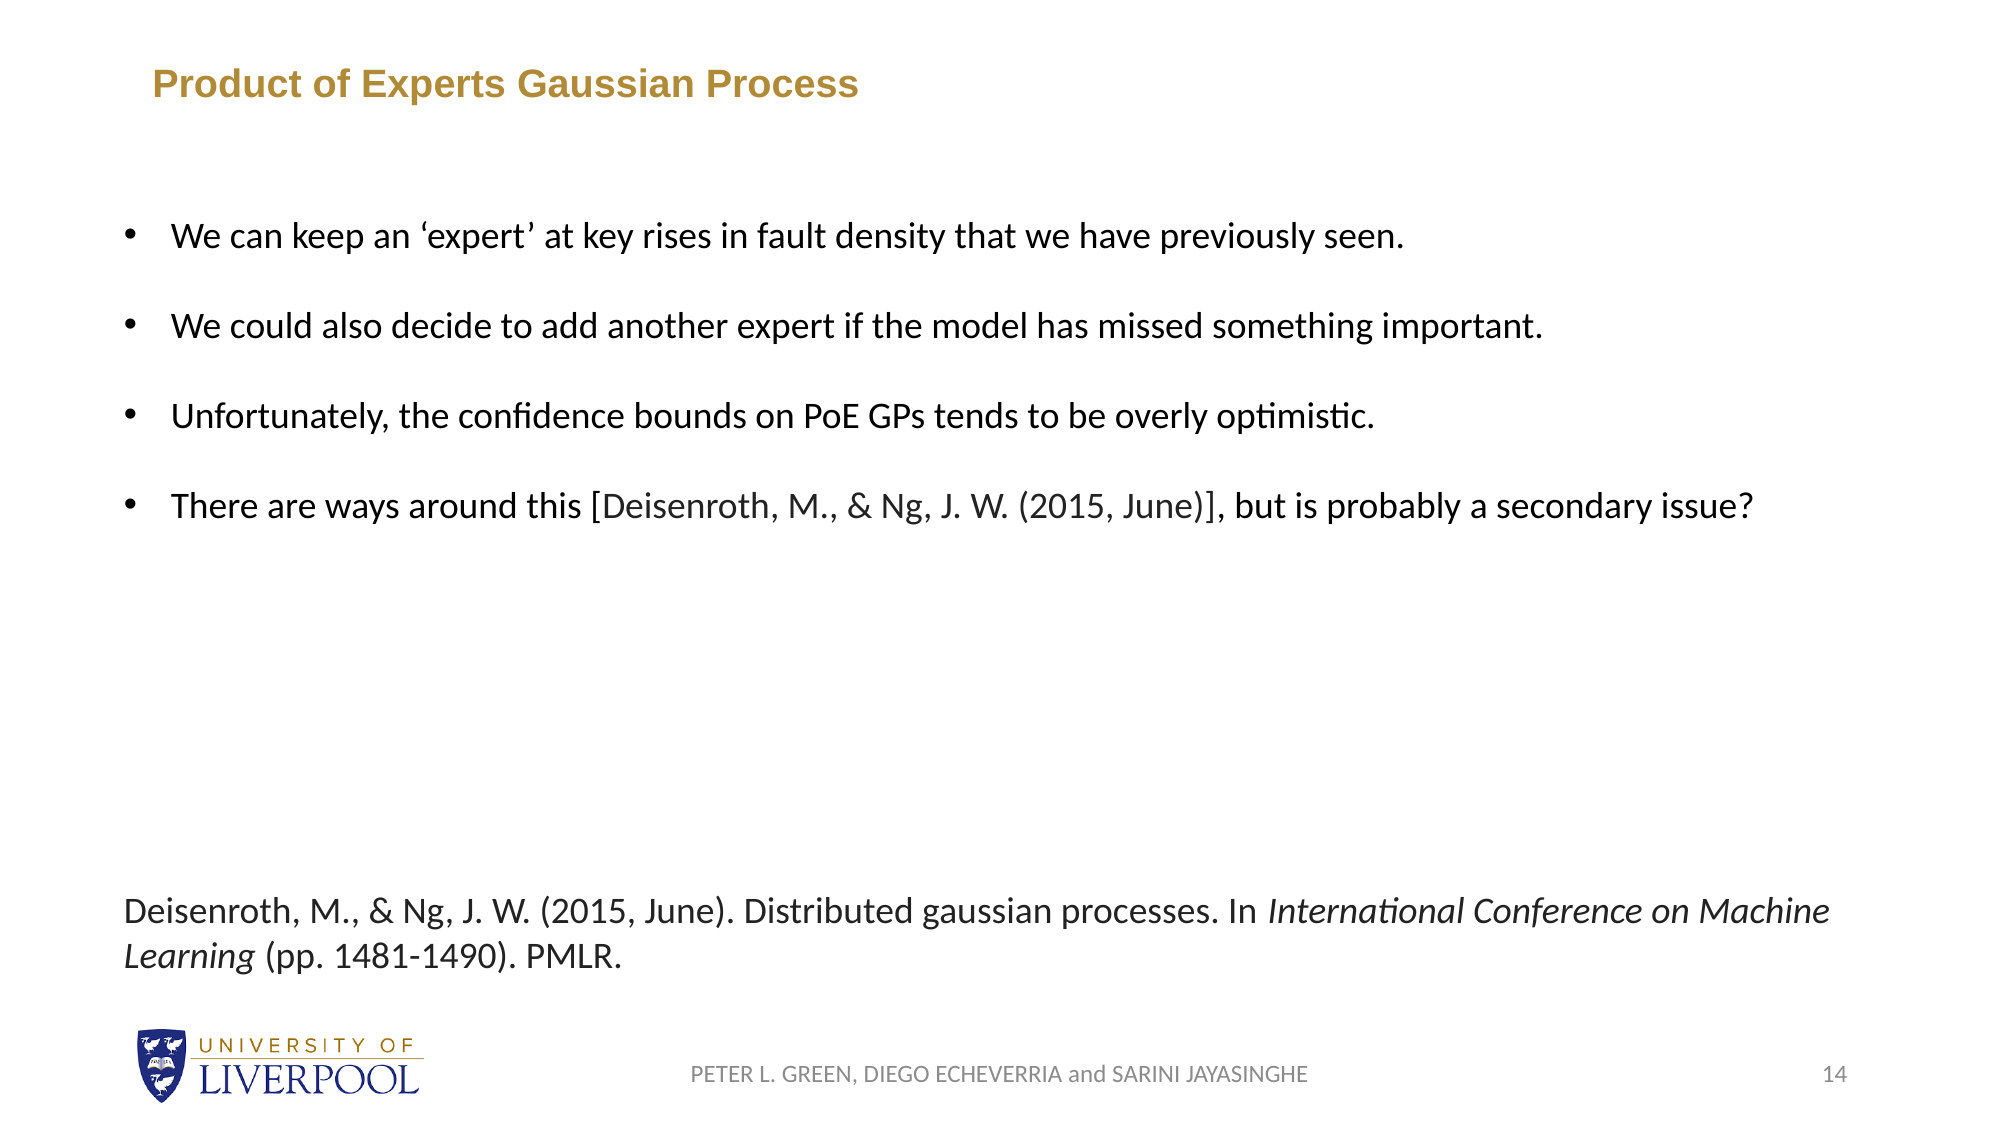

# Product of Experts Gaussian Process
We can keep an ‘expert’ at key rises in fault density that we have previously seen.

We could also decide to add another expert if the model has missed something important.

Unfortunately, the confidence bounds on PoE GPs tends to be overly optimistic.

There are ways around this [Deisenroth, M., & Ng, J. W. (2015, June)], but is probably a secondary issue?

Deisenroth, M., & Ng, J. W. (2015, June). Distributed gaussian processes. In International Conference on Machine Learning (pp. 1481-1490). PMLR.
PETER L. GREEN, DIEGO ECHEVERRIA and SARINI JAYASINGHE
14